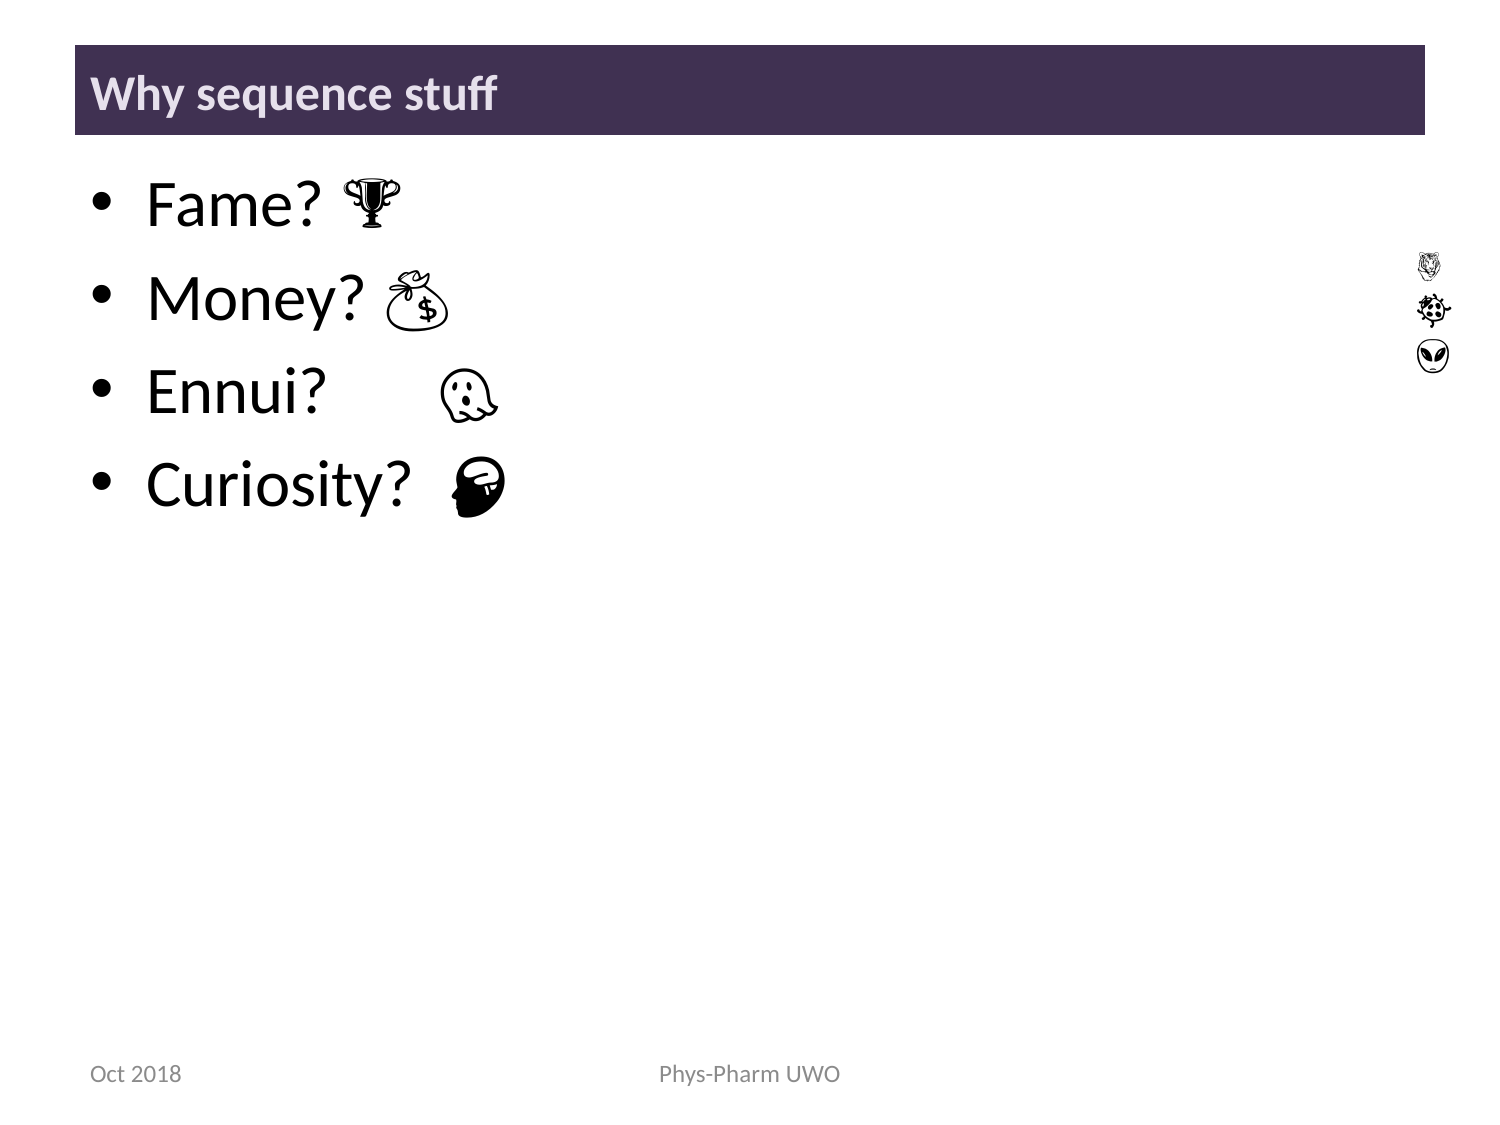

# Why sequence stuff
Fame? 🏆
Money? 💰
Ennui?       👻
Curiosity?  🧠
🐯
🐞
👽
Oct 2018
Phys-Pharm UWO